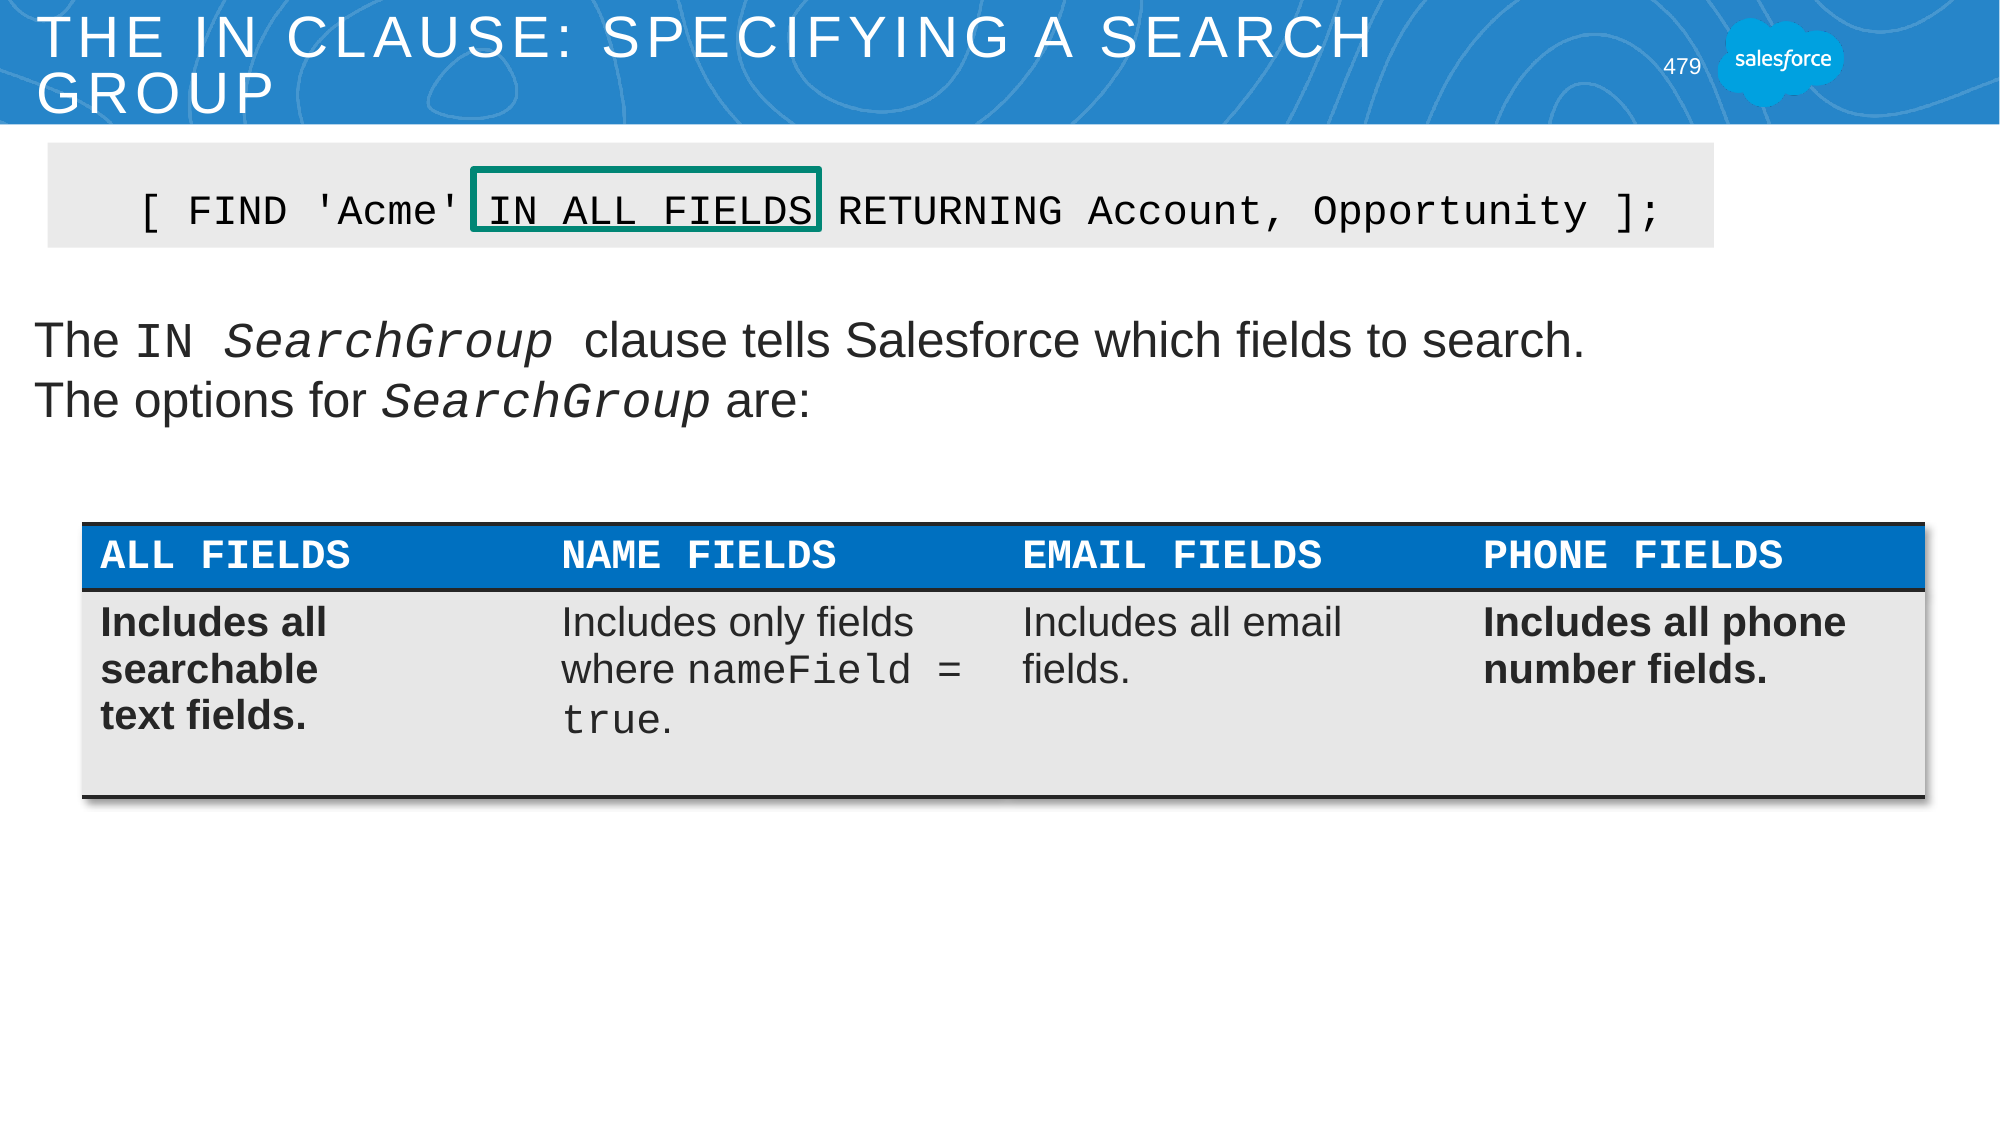

# The IN Clause: Specifying a Search Group
479
[ FIND 'Acme' IN ALL FIELDS RETURNING Account, Opportunity ];

The IN SearchGroup clause tells Salesforce which fields to search.
The options for SearchGroup are:
| ALL FIELDS | NAME FIELDS | EMAIL FIELDS | PHONE FIELDS |
| --- | --- | --- | --- |
| Includes all searchable text fields. | Includes only fields where nameField = true. | Includes all email fields. | Includes all phone number fields. |